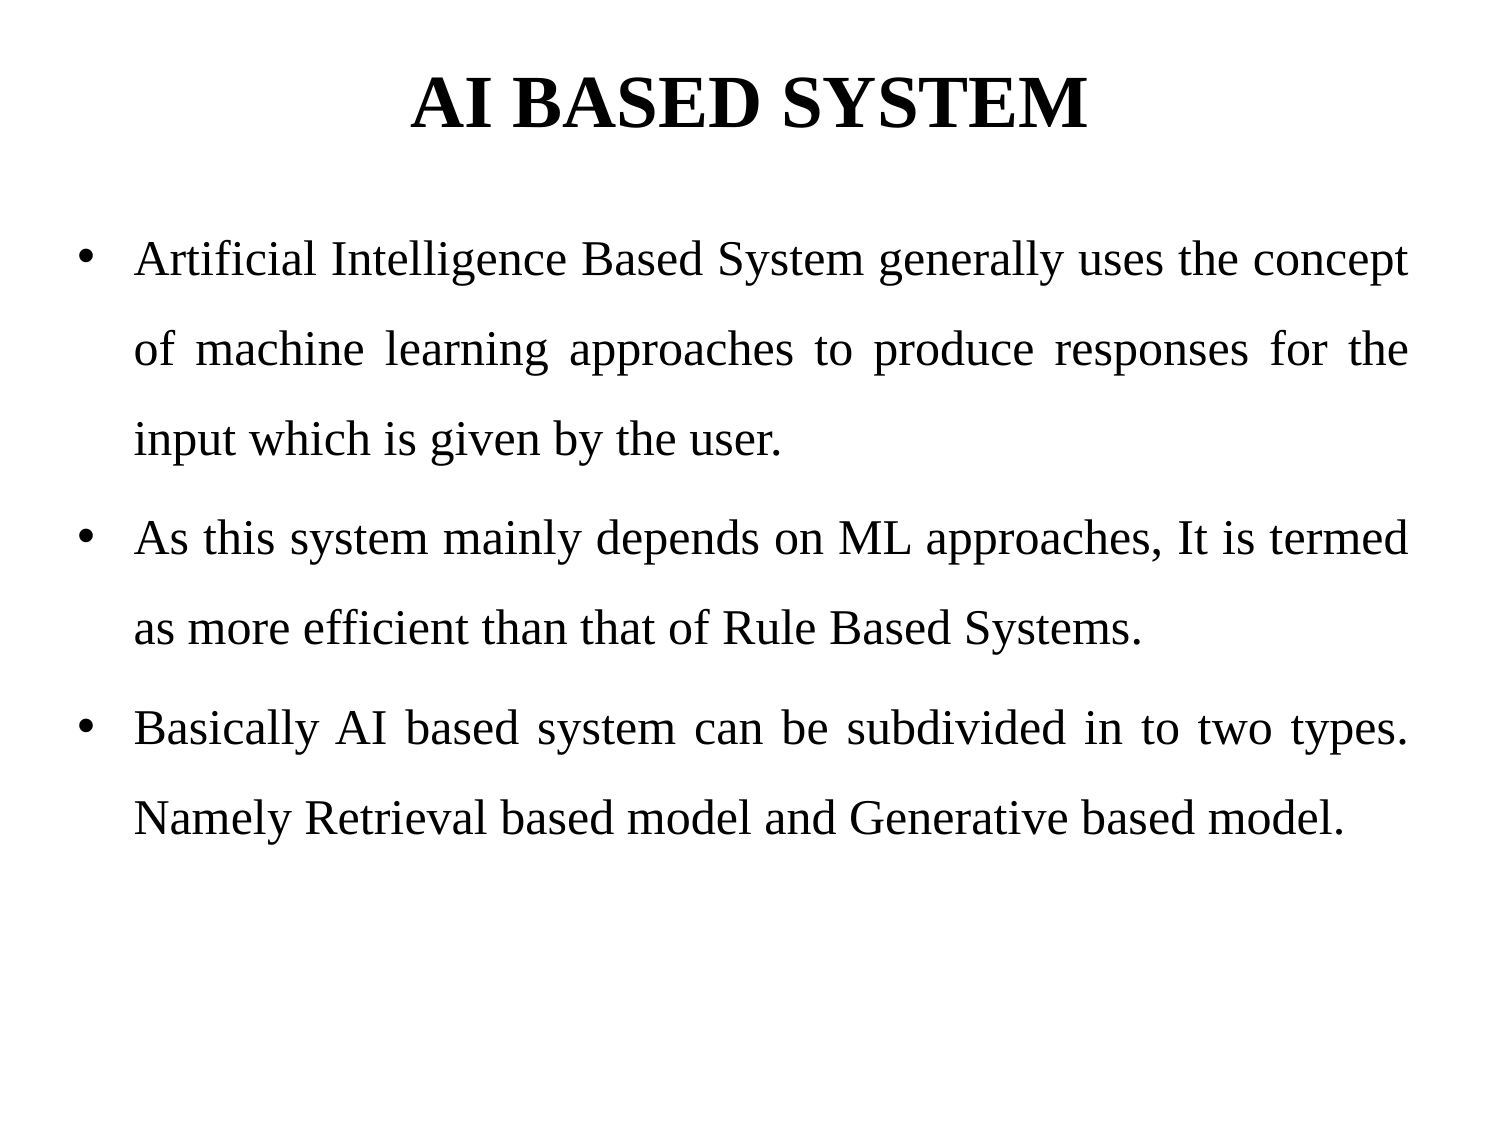

# AI BASED SYSTEM
Artificial Intelligence Based System generally uses the concept of machine learning approaches to produce responses for the input which is given by the user.
As this system mainly depends on ML approaches, It is termed as more efficient than that of Rule Based Systems.
Basically AI based system can be subdivided in to two types. Namely Retrieval based model and Generative based model.